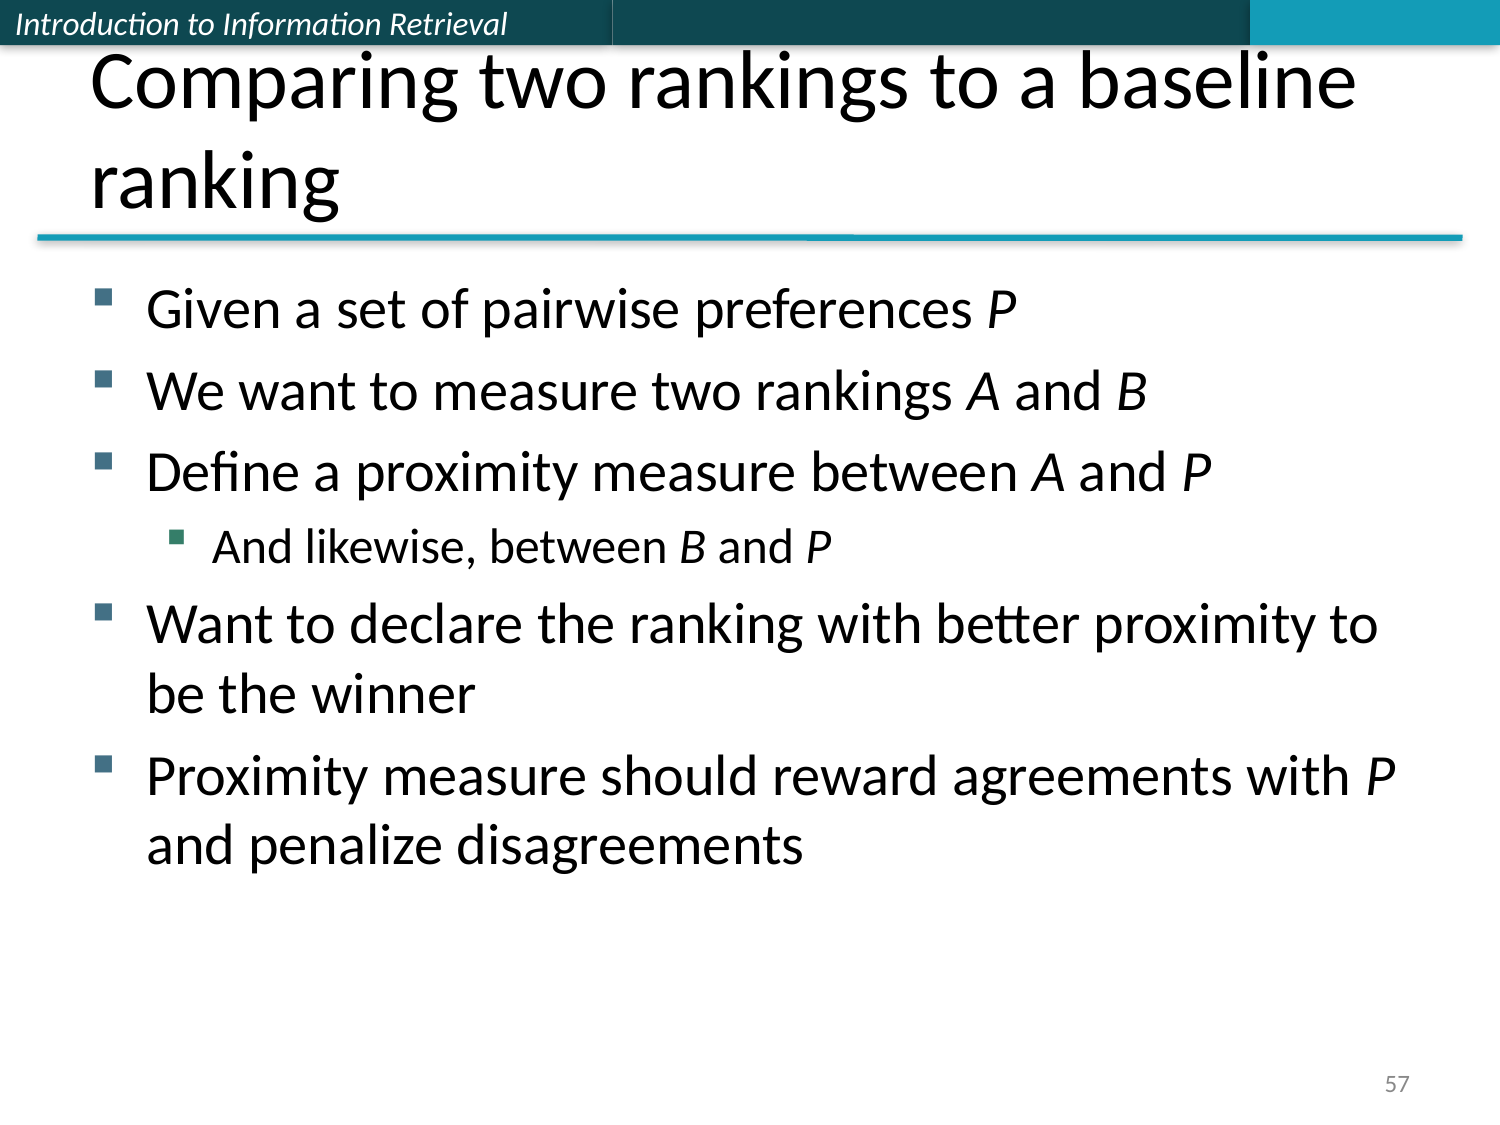

# Comparing two rankings to a baseline ranking
Given a set of pairwise preferences P
We want to measure two rankings A and B
Define a proximity measure between A and P
And likewise, between B and P
Want to declare the ranking with better proximity to be the winner
Proximity measure should reward agreements with P and penalize disagreements
57